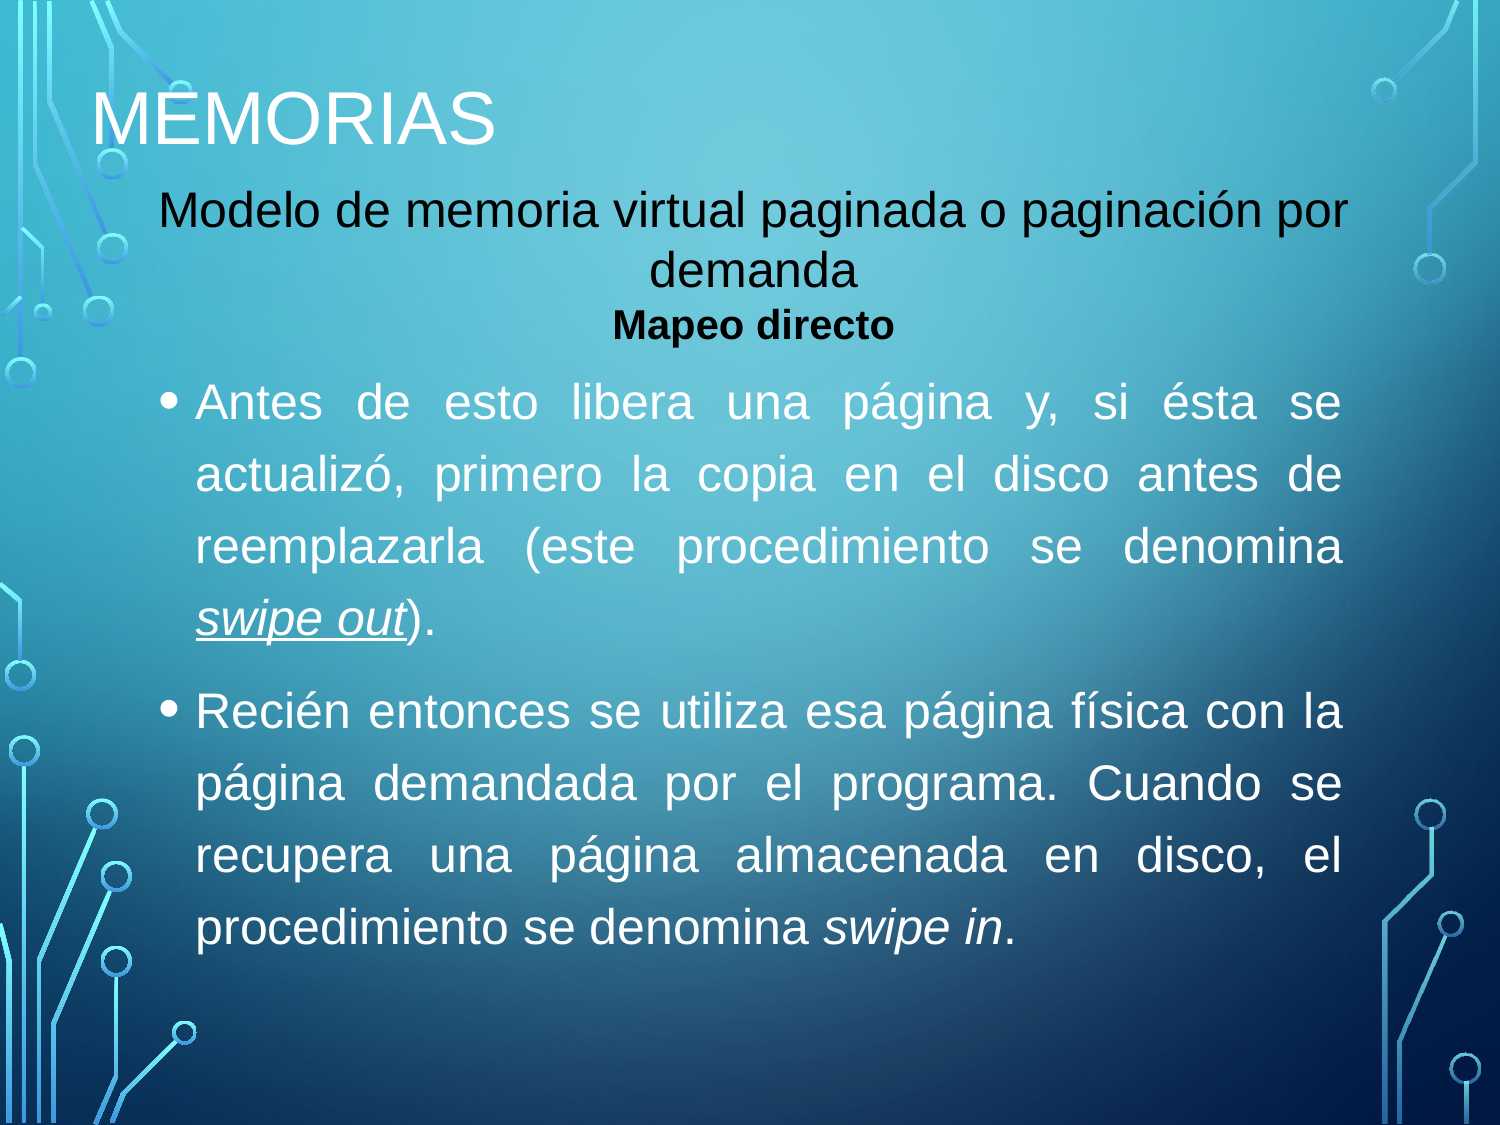

# Memorias
Modelo de memoria virtual paginada o paginación por demanda
Mapeo directo
Antes de esto libera una página y, si ésta se actualizó, primero la copia en el disco antes de reemplazarla (este procedimiento se denomina swipe out).
Recién entonces se utiliza esa página física con la página demandada por el programa. Cuando se recupera una página almacenada en disco, el procedimiento se denomina swipe in.